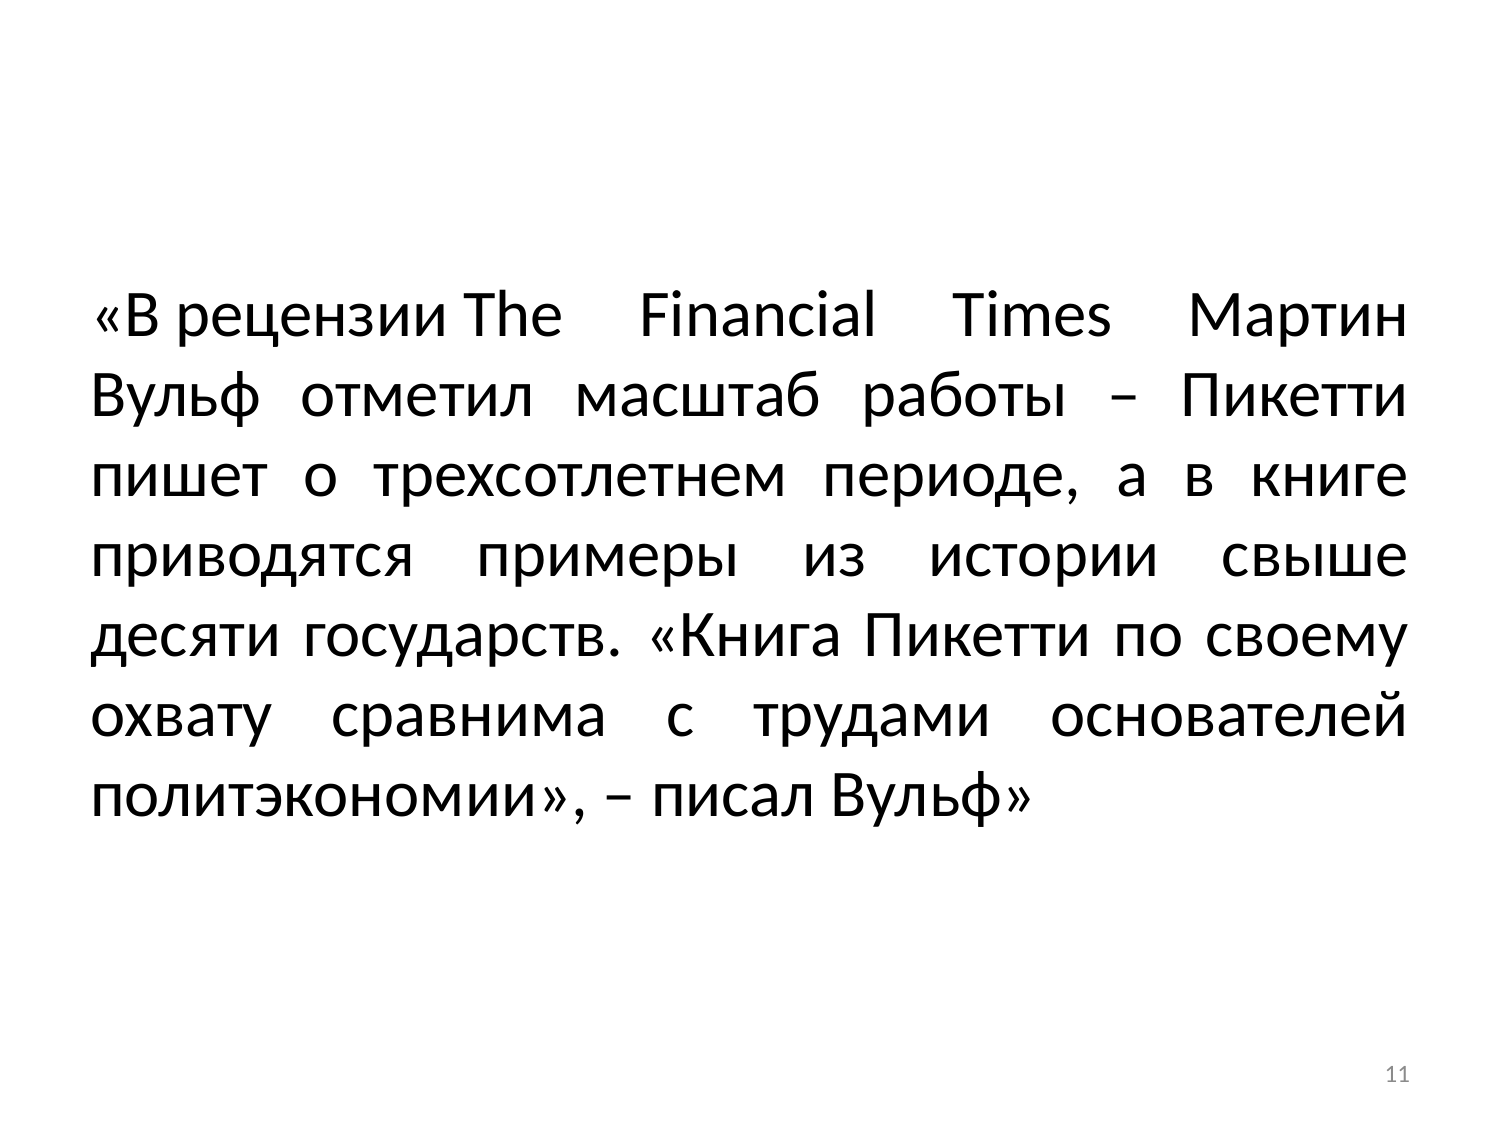

#
«В рецензии The Financial Times Мартин Вульф отметил масштаб работы – Пикетти пишет о трехсотлетнем периоде, а в книге приводятся примеры из истории свыше десяти государств. «Книга Пикетти по своему охвату сравнима с трудами основателей политэкономии», – писал Вульф»
11